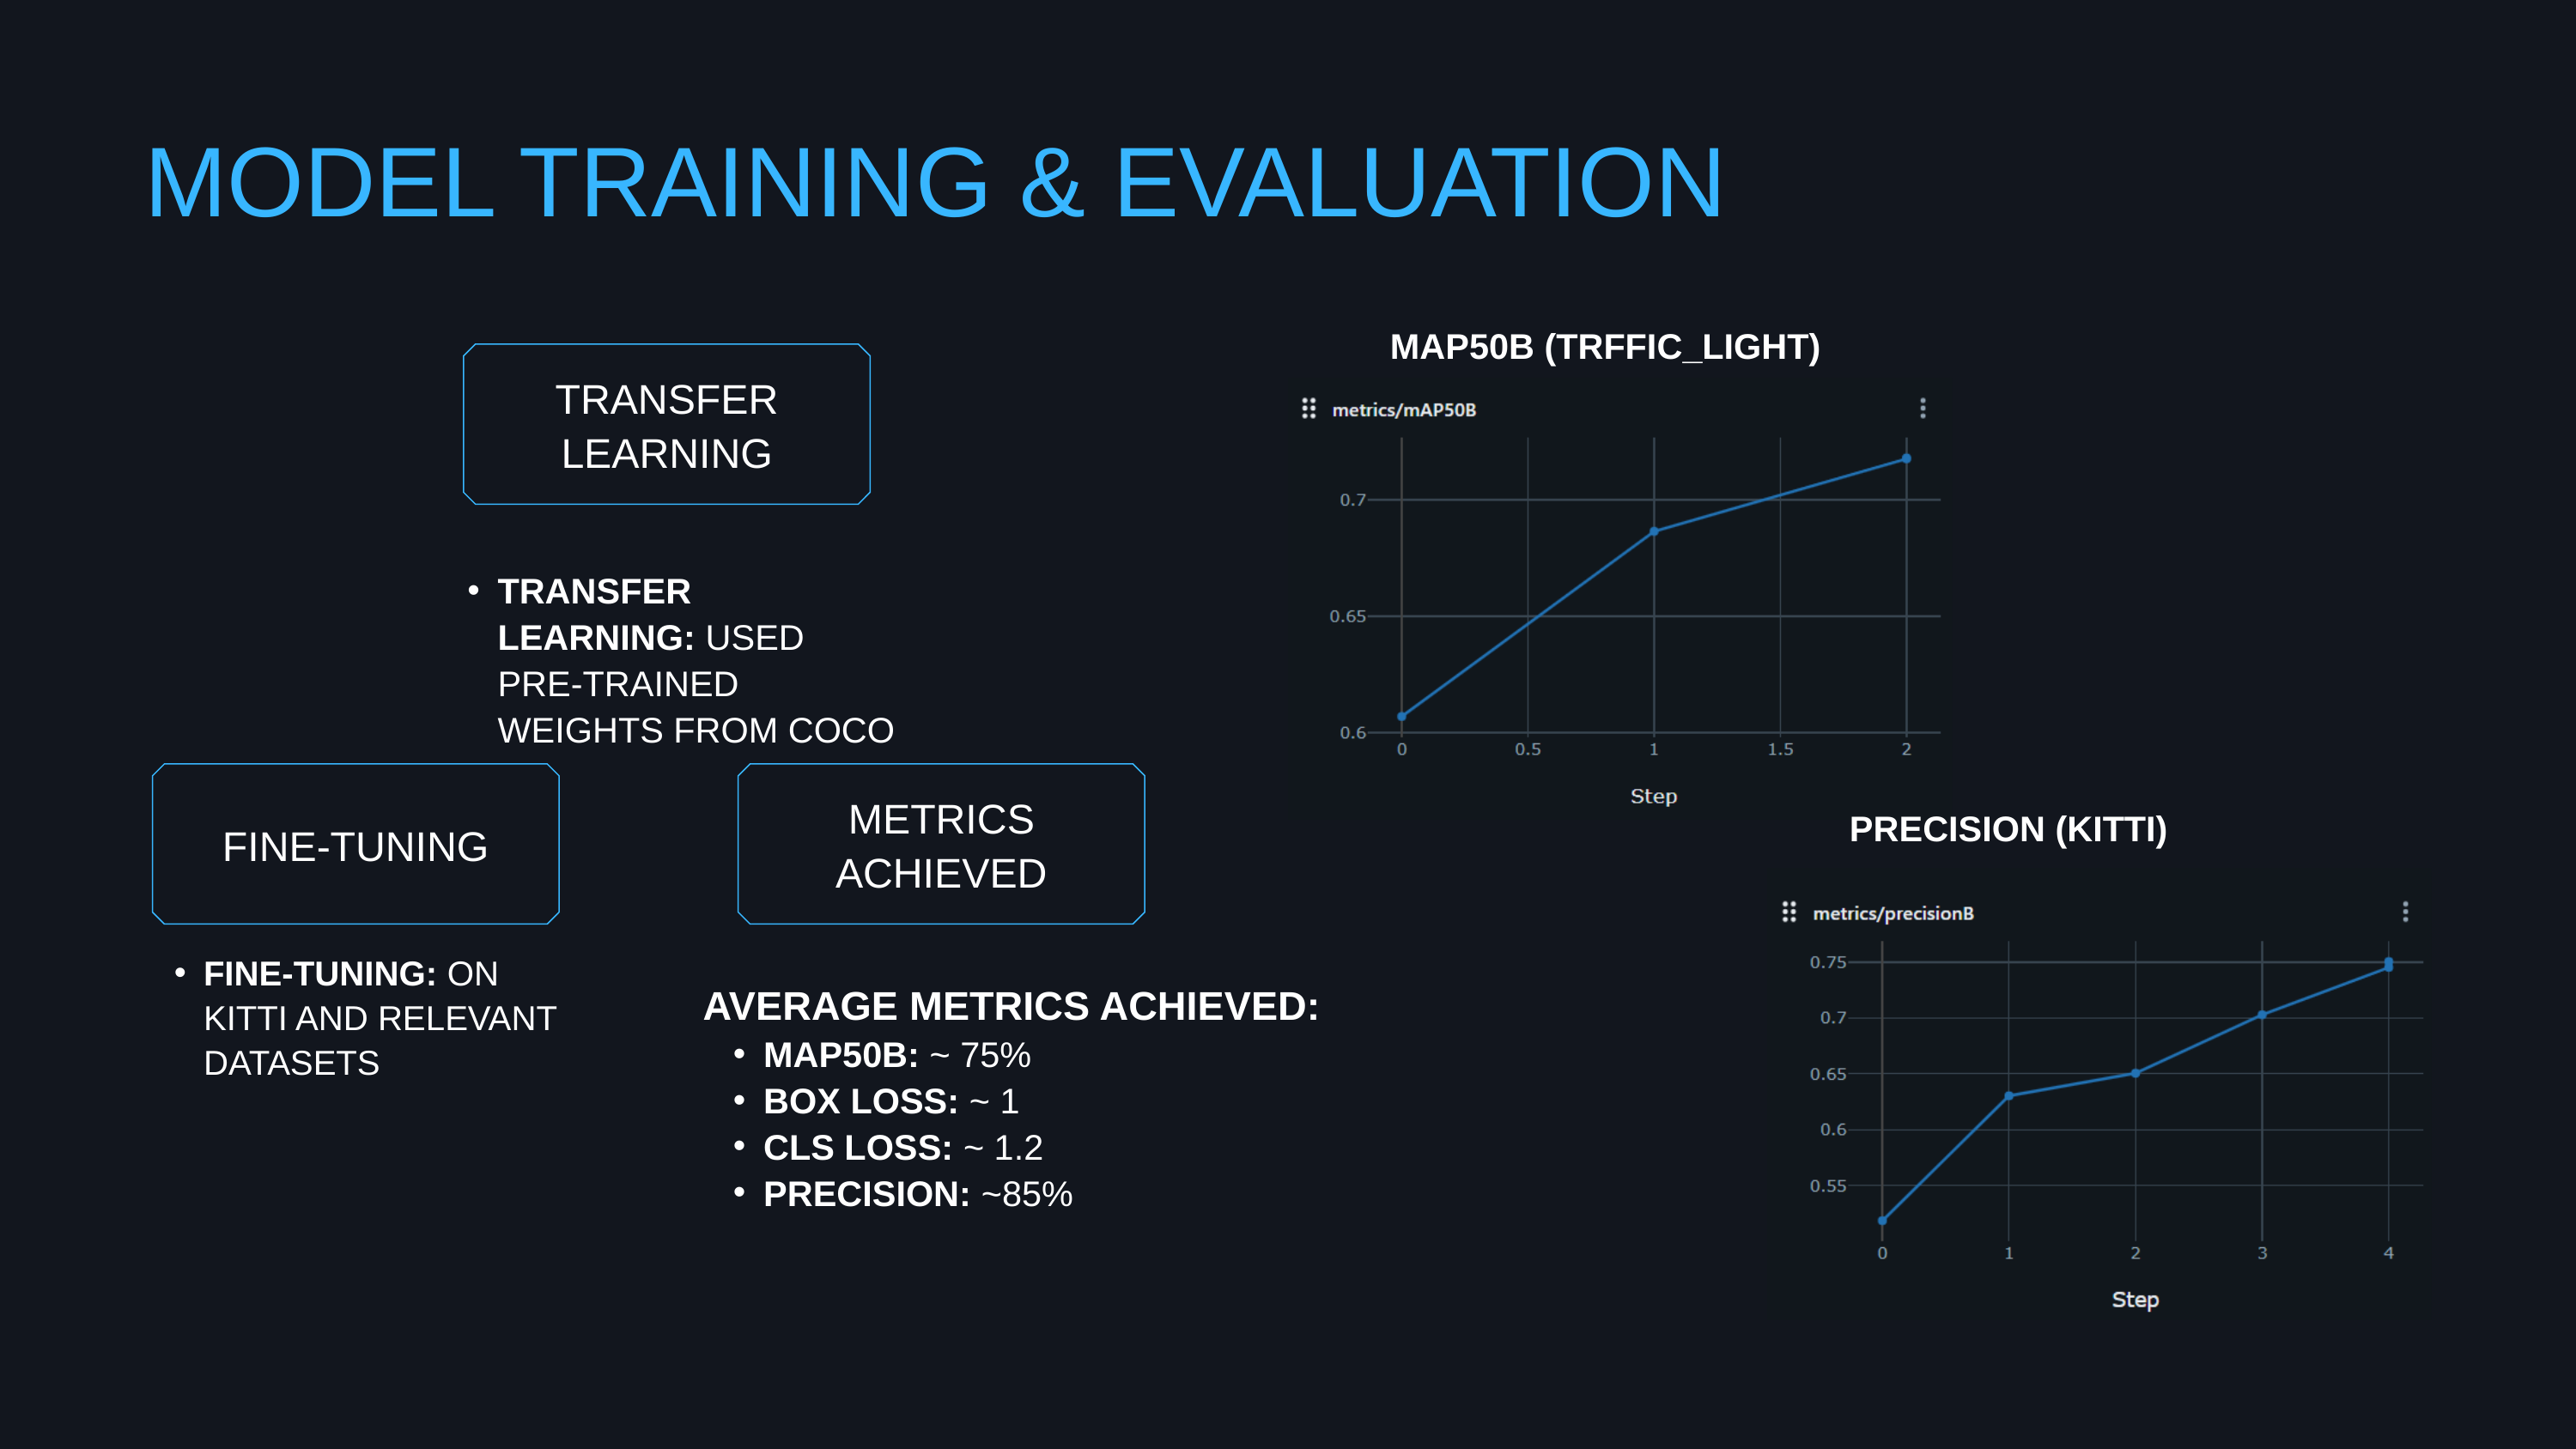

MODEL TRAINING & EVALUATION
MAP50B (TRFFIC_LIGHT)

TRANSFER LEARNING

TRANSFER LEARNING: USED PRE-TRAINED WEIGHTS FROM COCO

METRICS ACHIEVED
PRECISION (KITTI)
FINE-TUNING

FINE-TUNING: ON KITTI AND RELEVANT DATASETS
AVERAGE METRICS ACHIEVED:
MAP50B: ~ 75%
BOX LOSS: ~ 1
CLS LOSS: ~ 1.2
PRECISION: ~85%